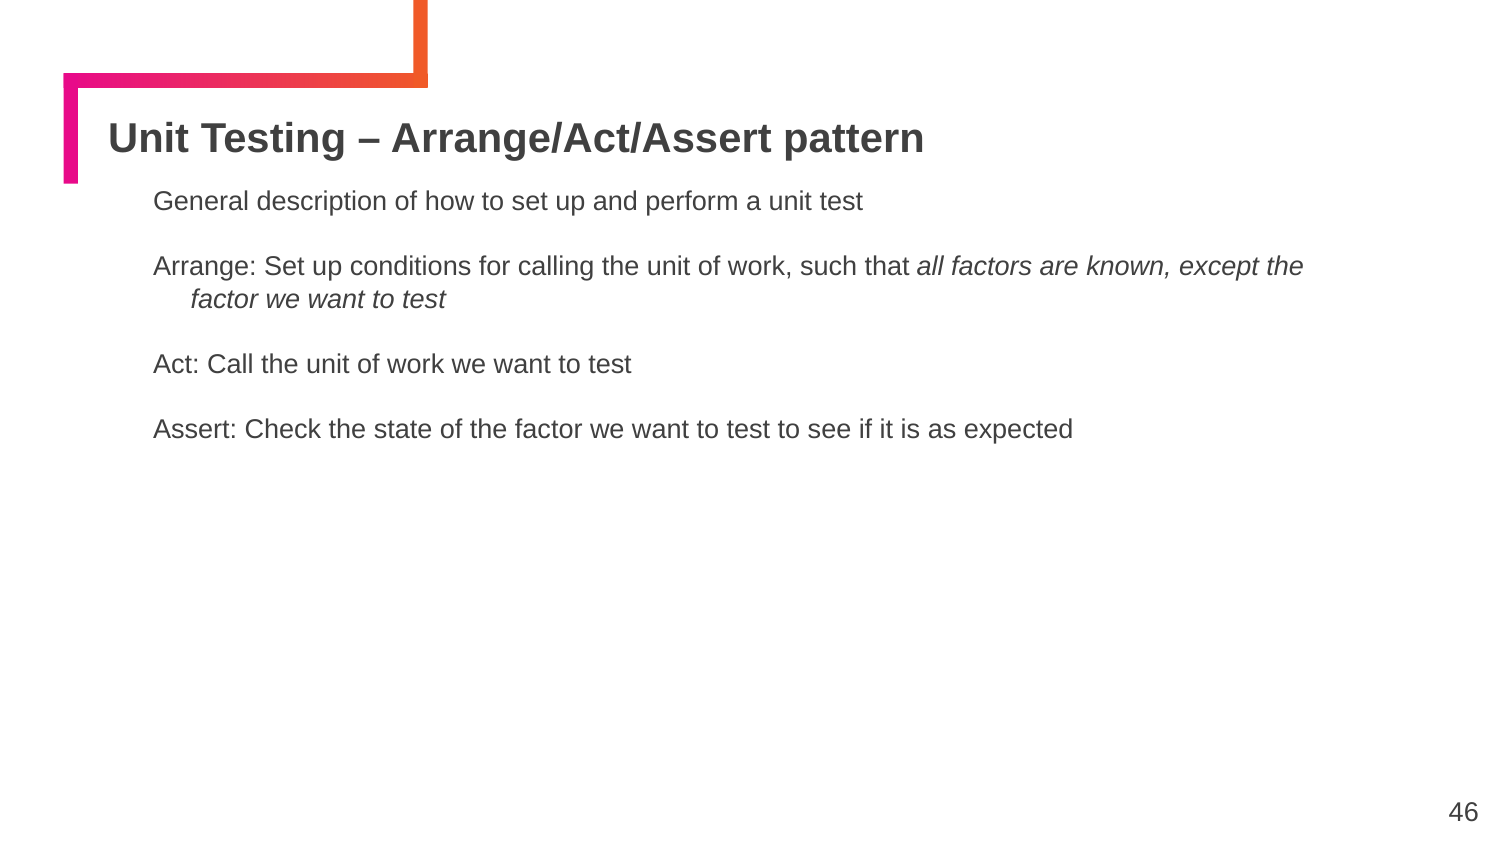

# Unit Testing – Arrange/Act/Assert pattern
General description of how to set up and perform a unit test

Arrange: Set up conditions for calling the unit of work, such that all factors are known, except the factor we want to test

Act: Call the unit of work we want to test

Assert: Check the state of the factor we want to test to see if it is as expected

46